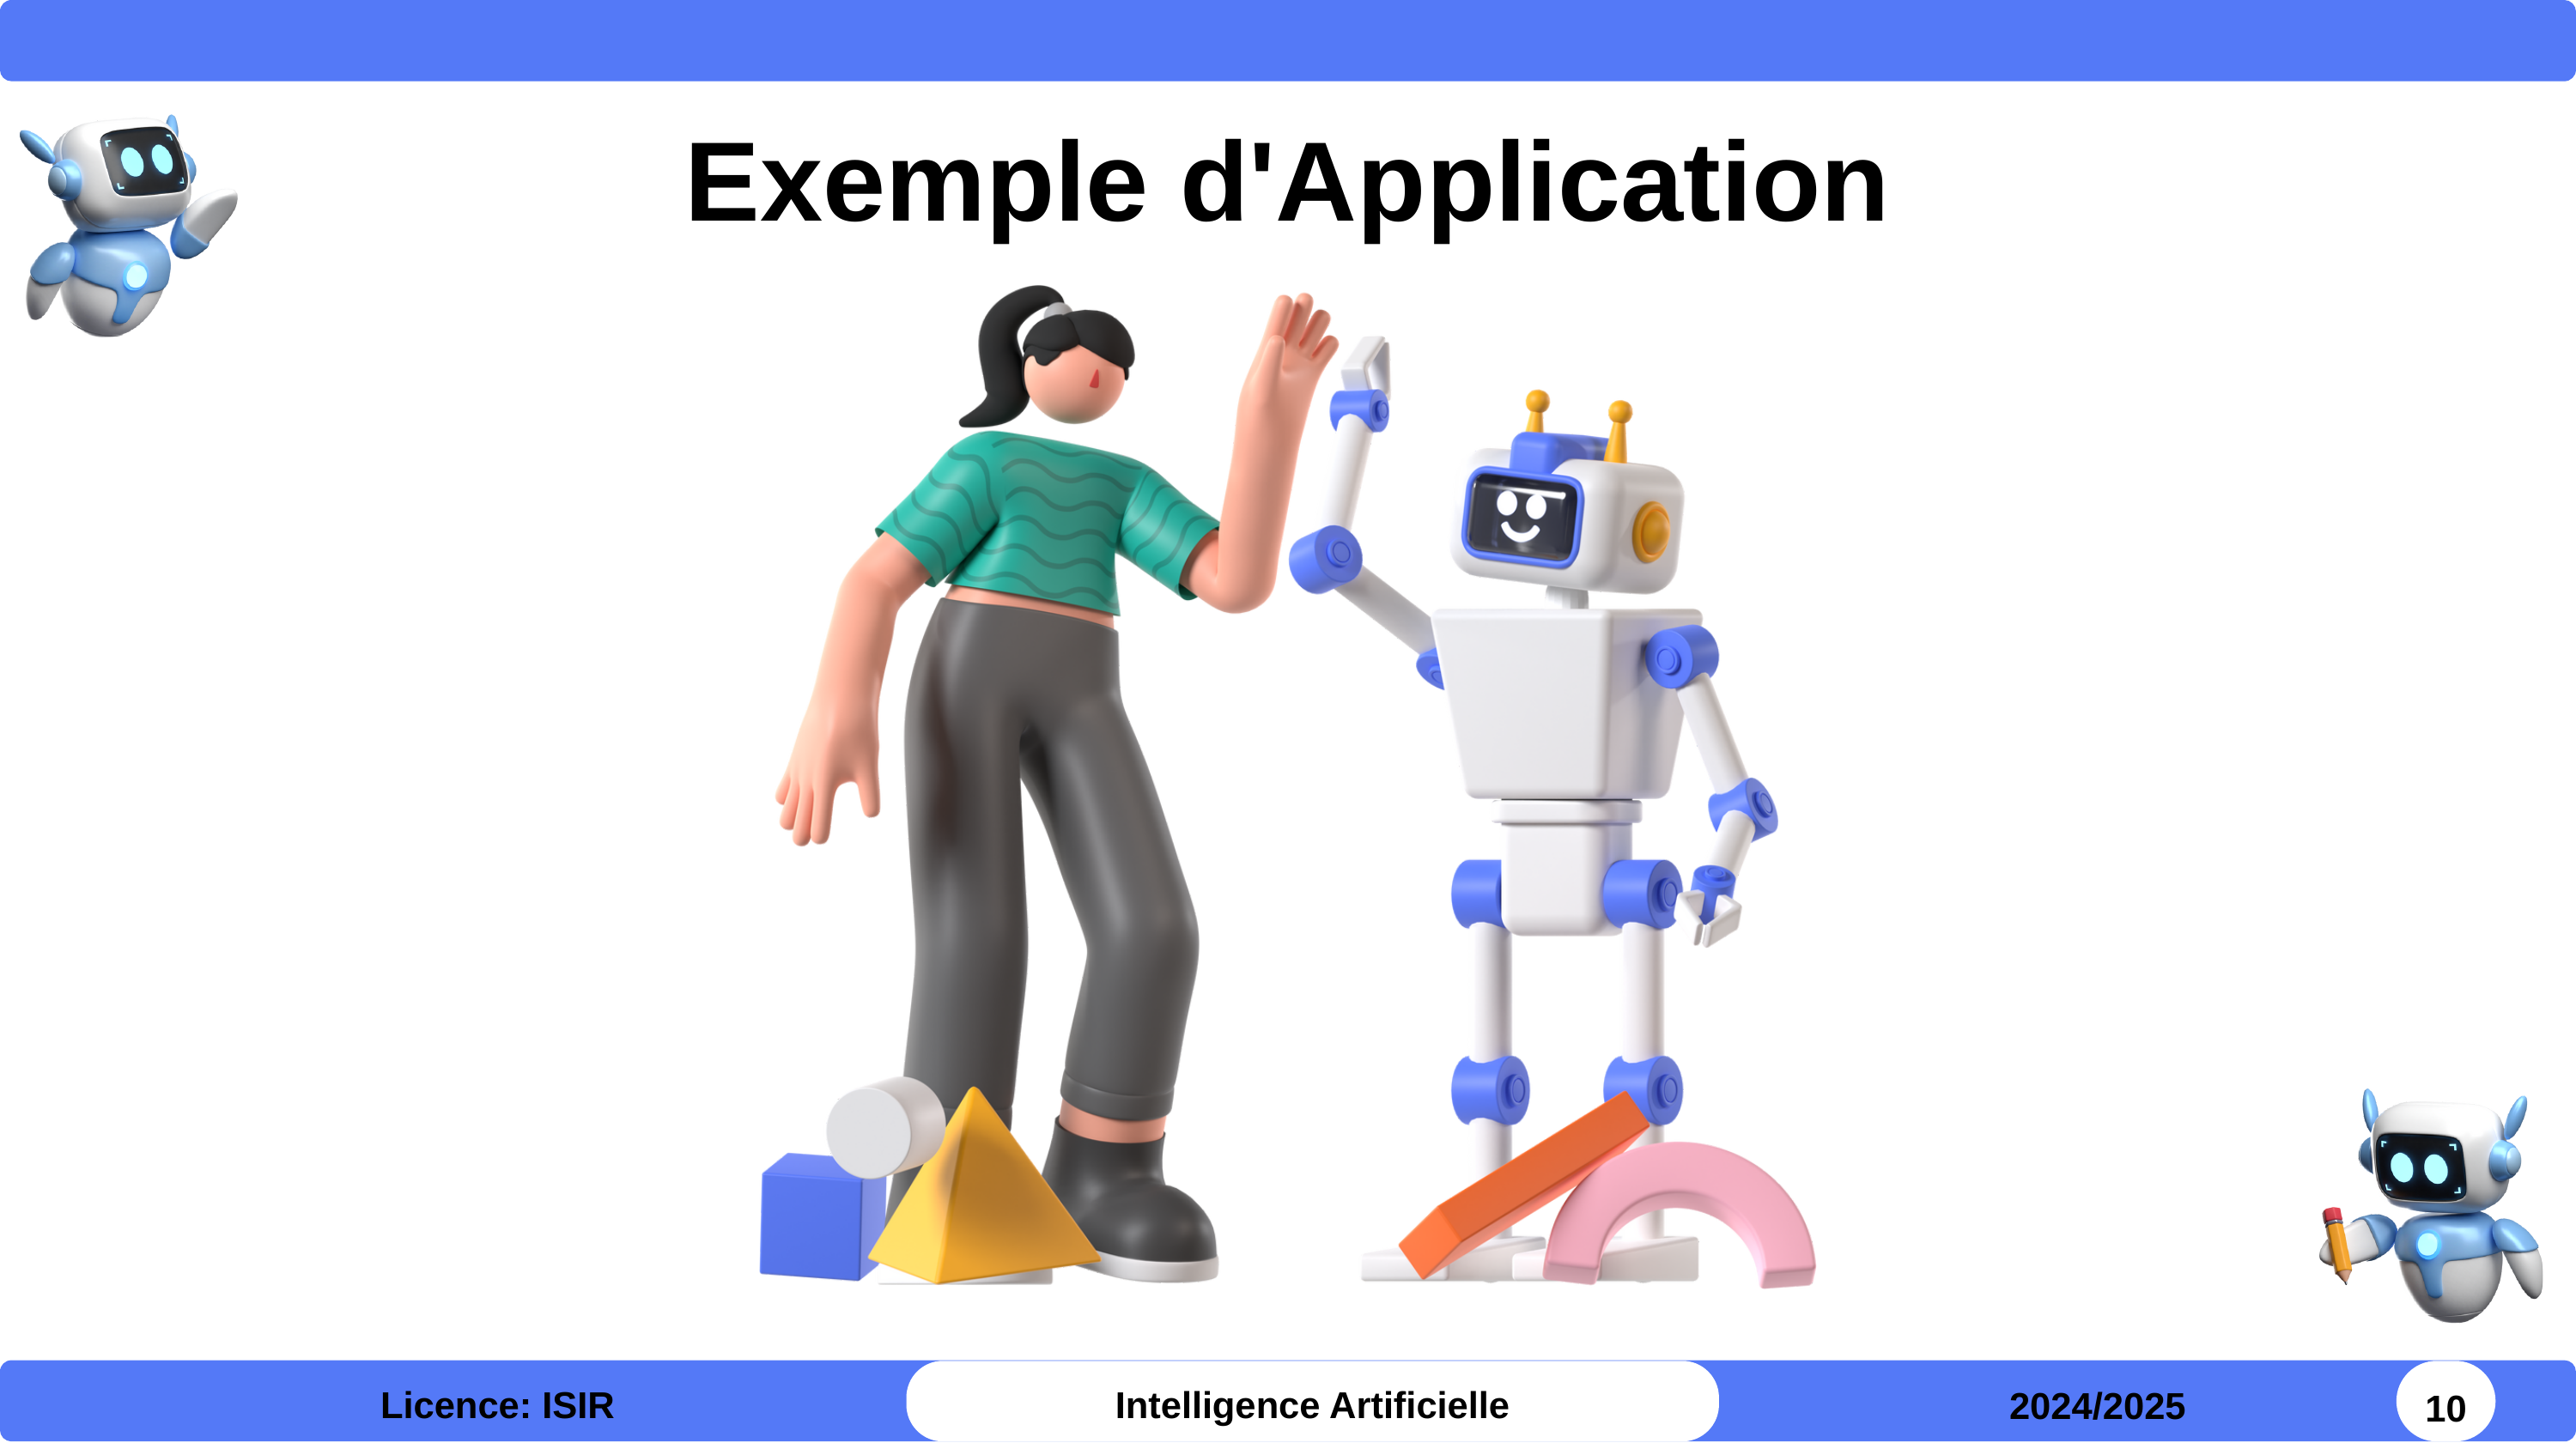

Exemple d'Application

10
Licence: ISIR
Intelligence Artificielle
2024/2025